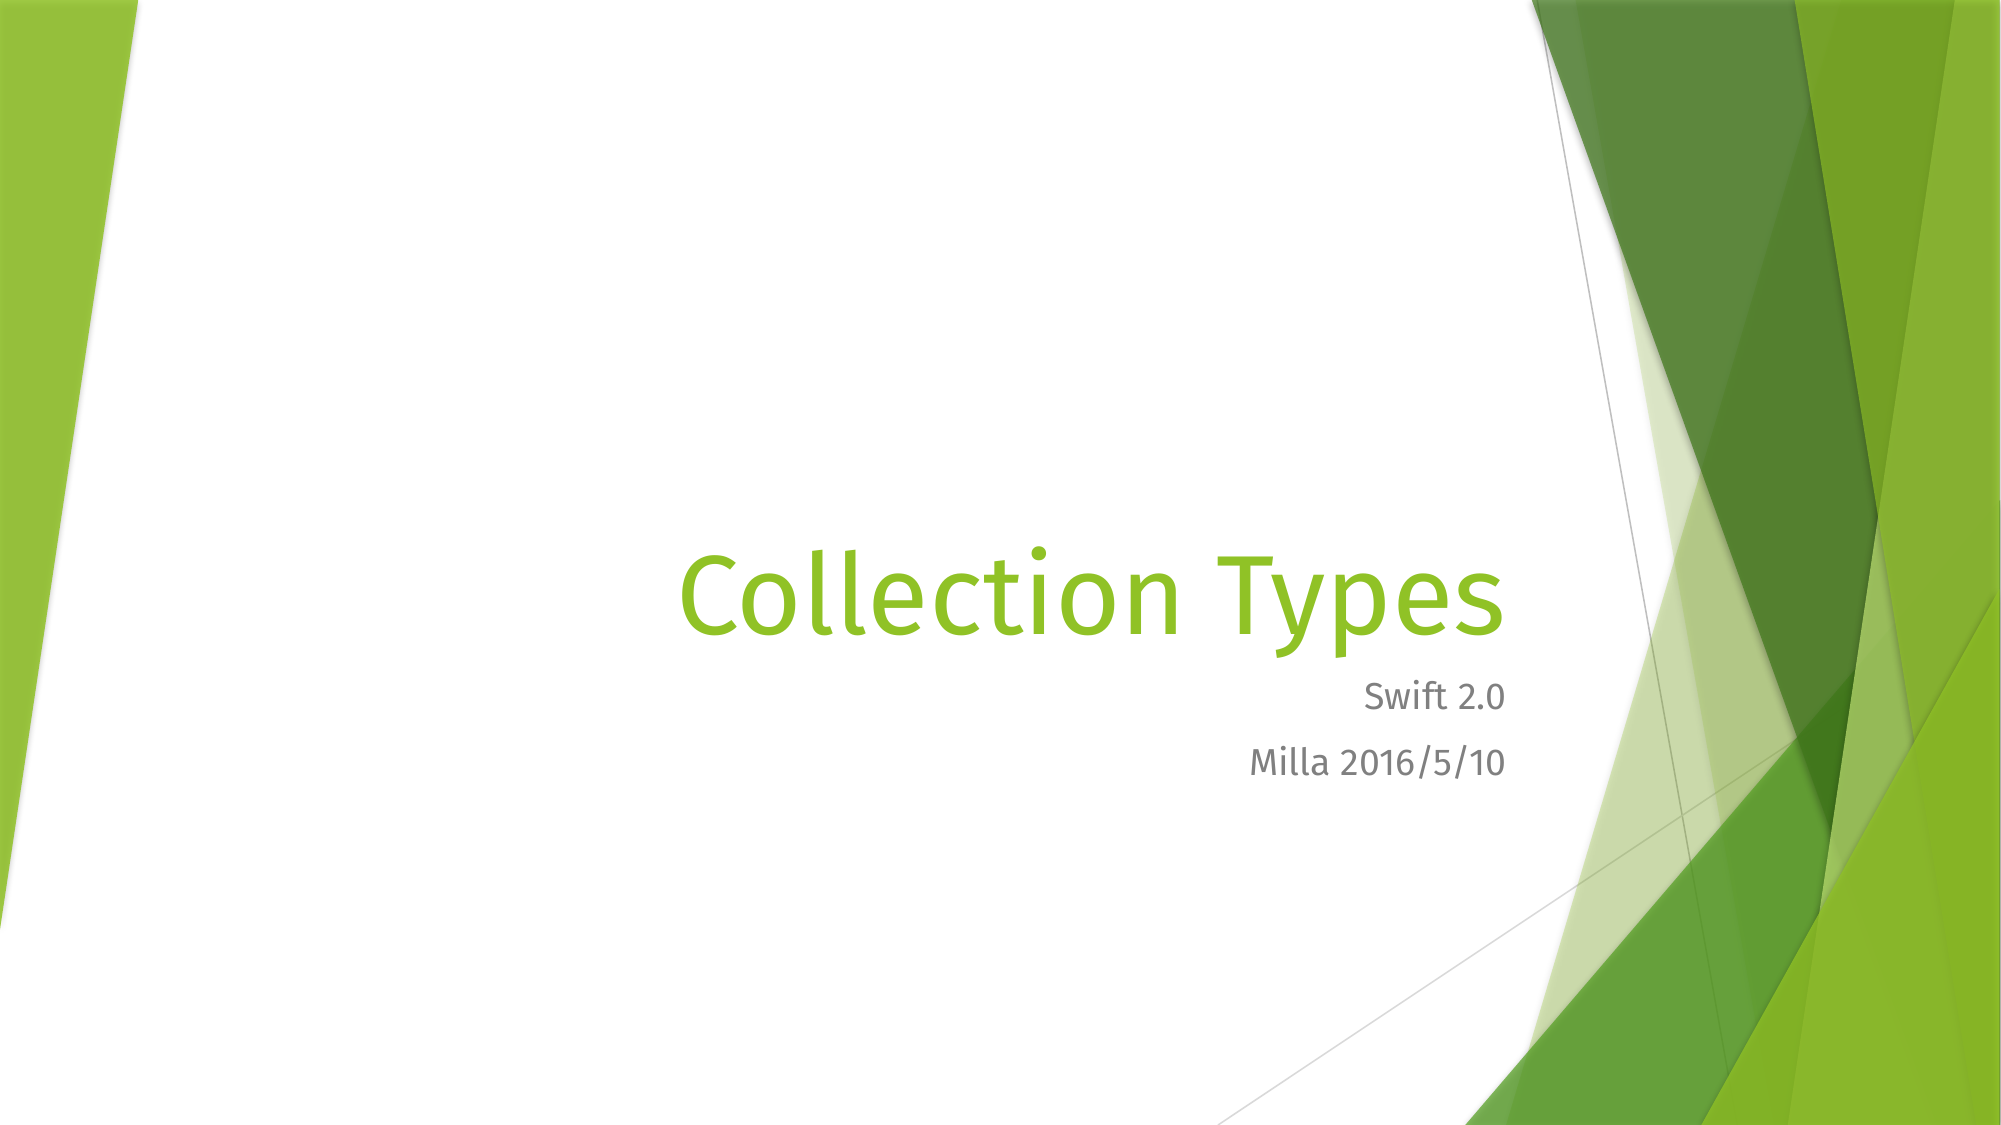

# Collection Types
Swift 2.0
Milla 2016/5/10